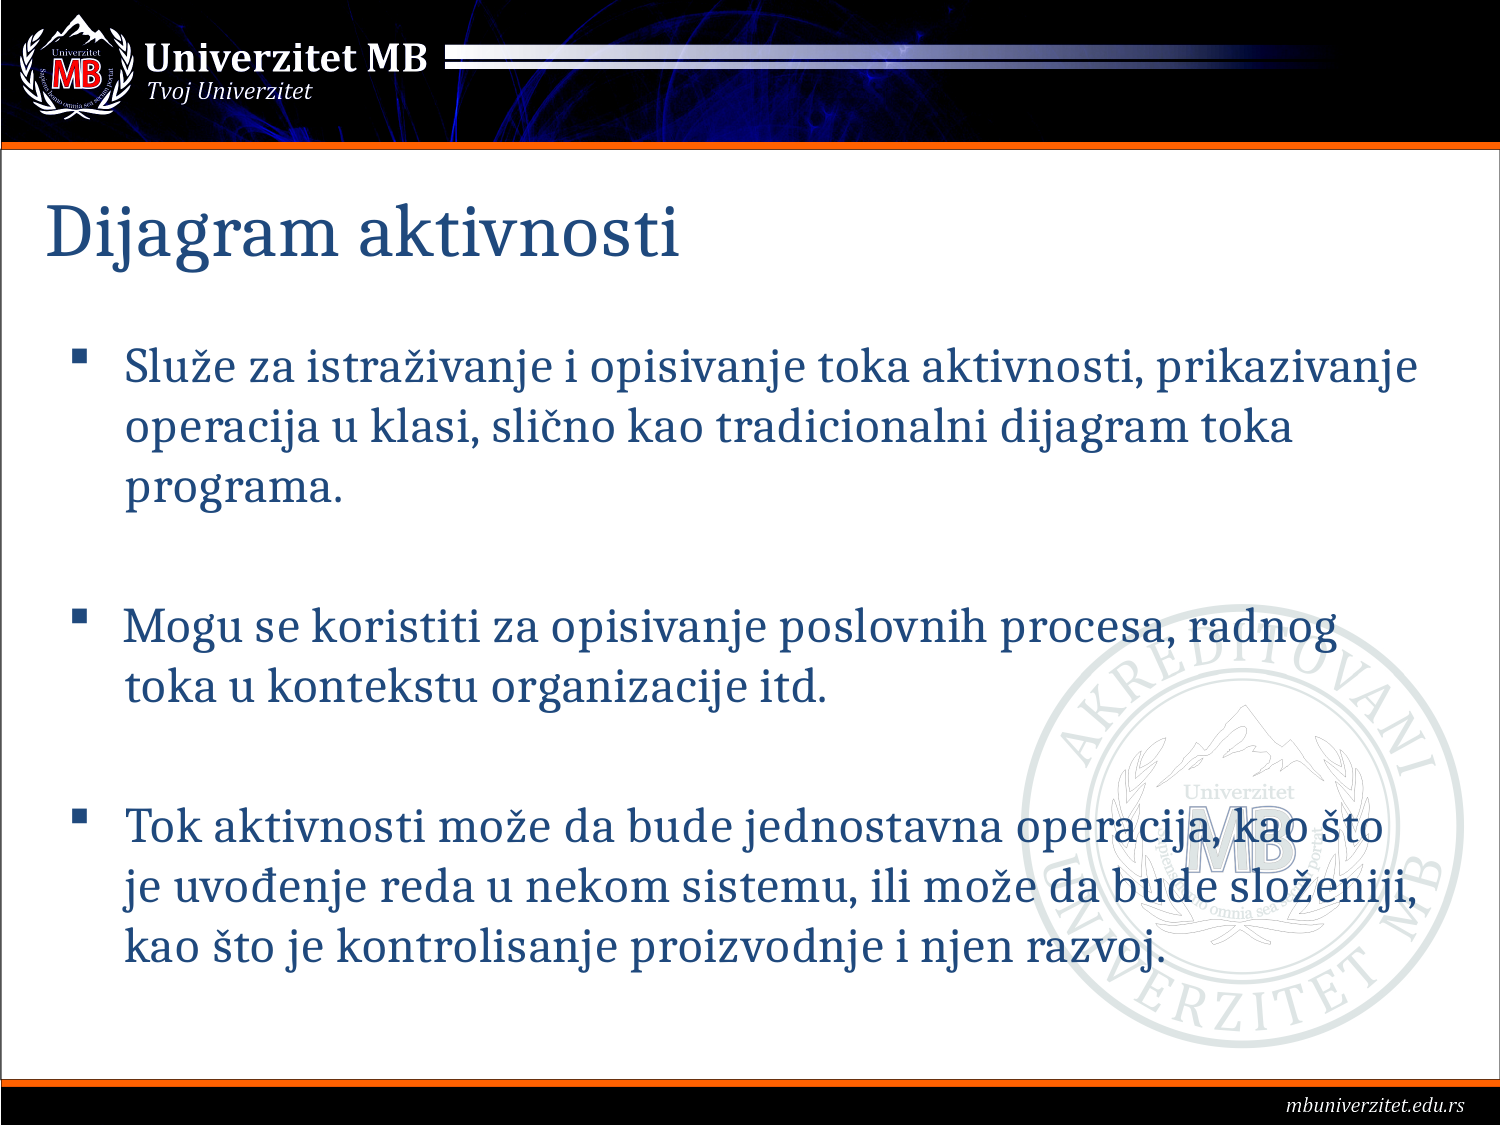

# Dijagram aktivnosti
Služe za istraživanje i opisivanje toka aktivnosti, prikazivanje operacija u klasi, slično kao tradicionalni dijagram toka programa.

Mogu se koristiti za opisivanje poslovnih procesa, radnog toka u kontekstu organizacije itd.

Tok aktivnosti može da bude jednostavna operacija, kao što je uvođenje reda u nekom sistemu, ili može da bude složeniji, kao što je kontrolisanje proizvodnje i njen razvoj.